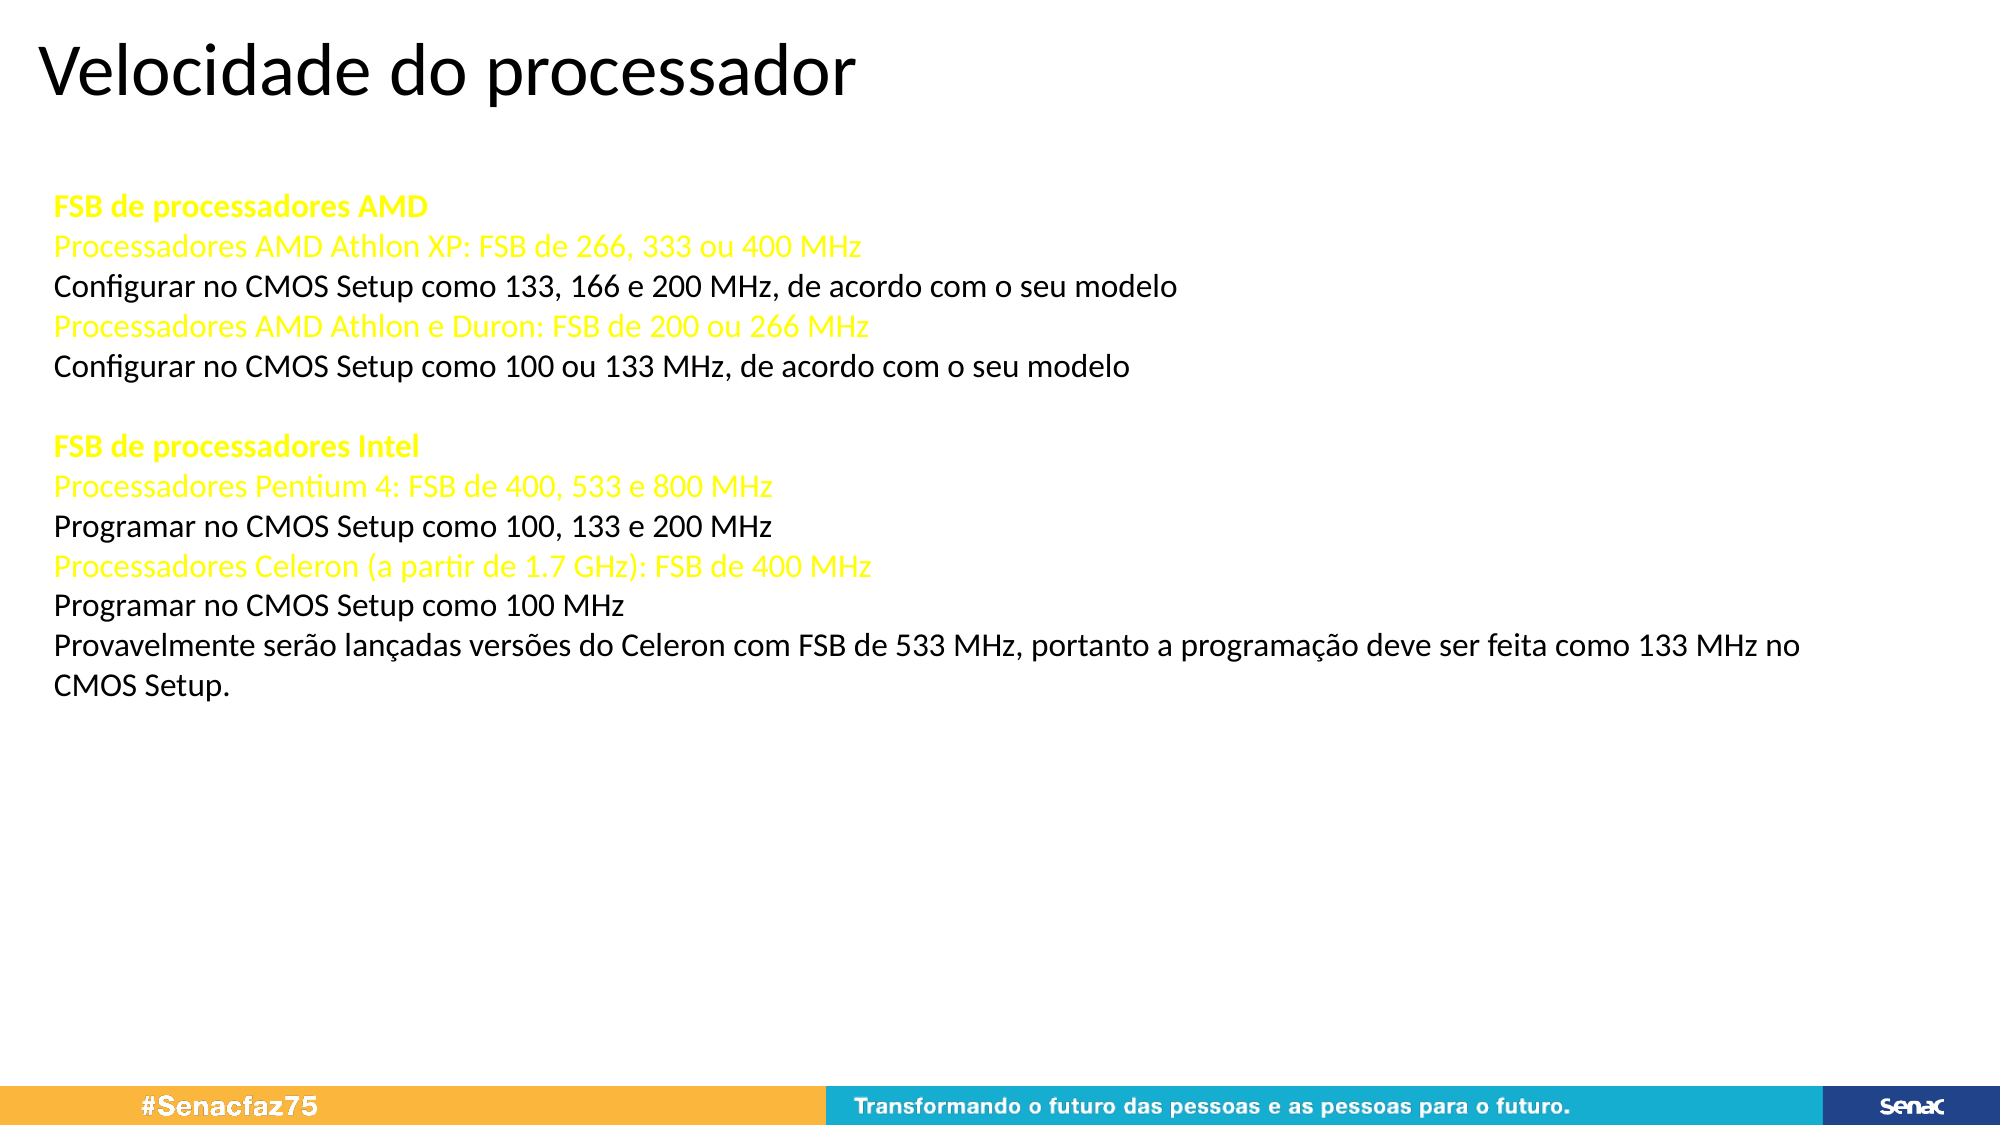

# Velocidade do processador
FSB de processadores AMD
Processadores AMD Athlon XP: FSB de 266, 333 ou 400 MHz
Configurar no CMOS Setup como 133, 166 e 200 MHz, de acordo com o seu modelo
Processadores AMD Athlon e Duron: FSB de 200 ou 266 MHz
Configurar no CMOS Setup como 100 ou 133 MHz, de acordo com o seu modelo

FSB de processadores Intel
Processadores Pentium 4: FSB de 400, 533 e 800 MHz
Programar no CMOS Setup como 100, 133 e 200 MHz
Processadores Celeron (a partir de 1.7 GHz): FSB de 400 MHz
Programar no CMOS Setup como 100 MHz
Provavelmente serão lançadas versões do Celeron com FSB de 533 MHz, portanto a programação deve ser feita como 133 MHz no CMOS Setup.